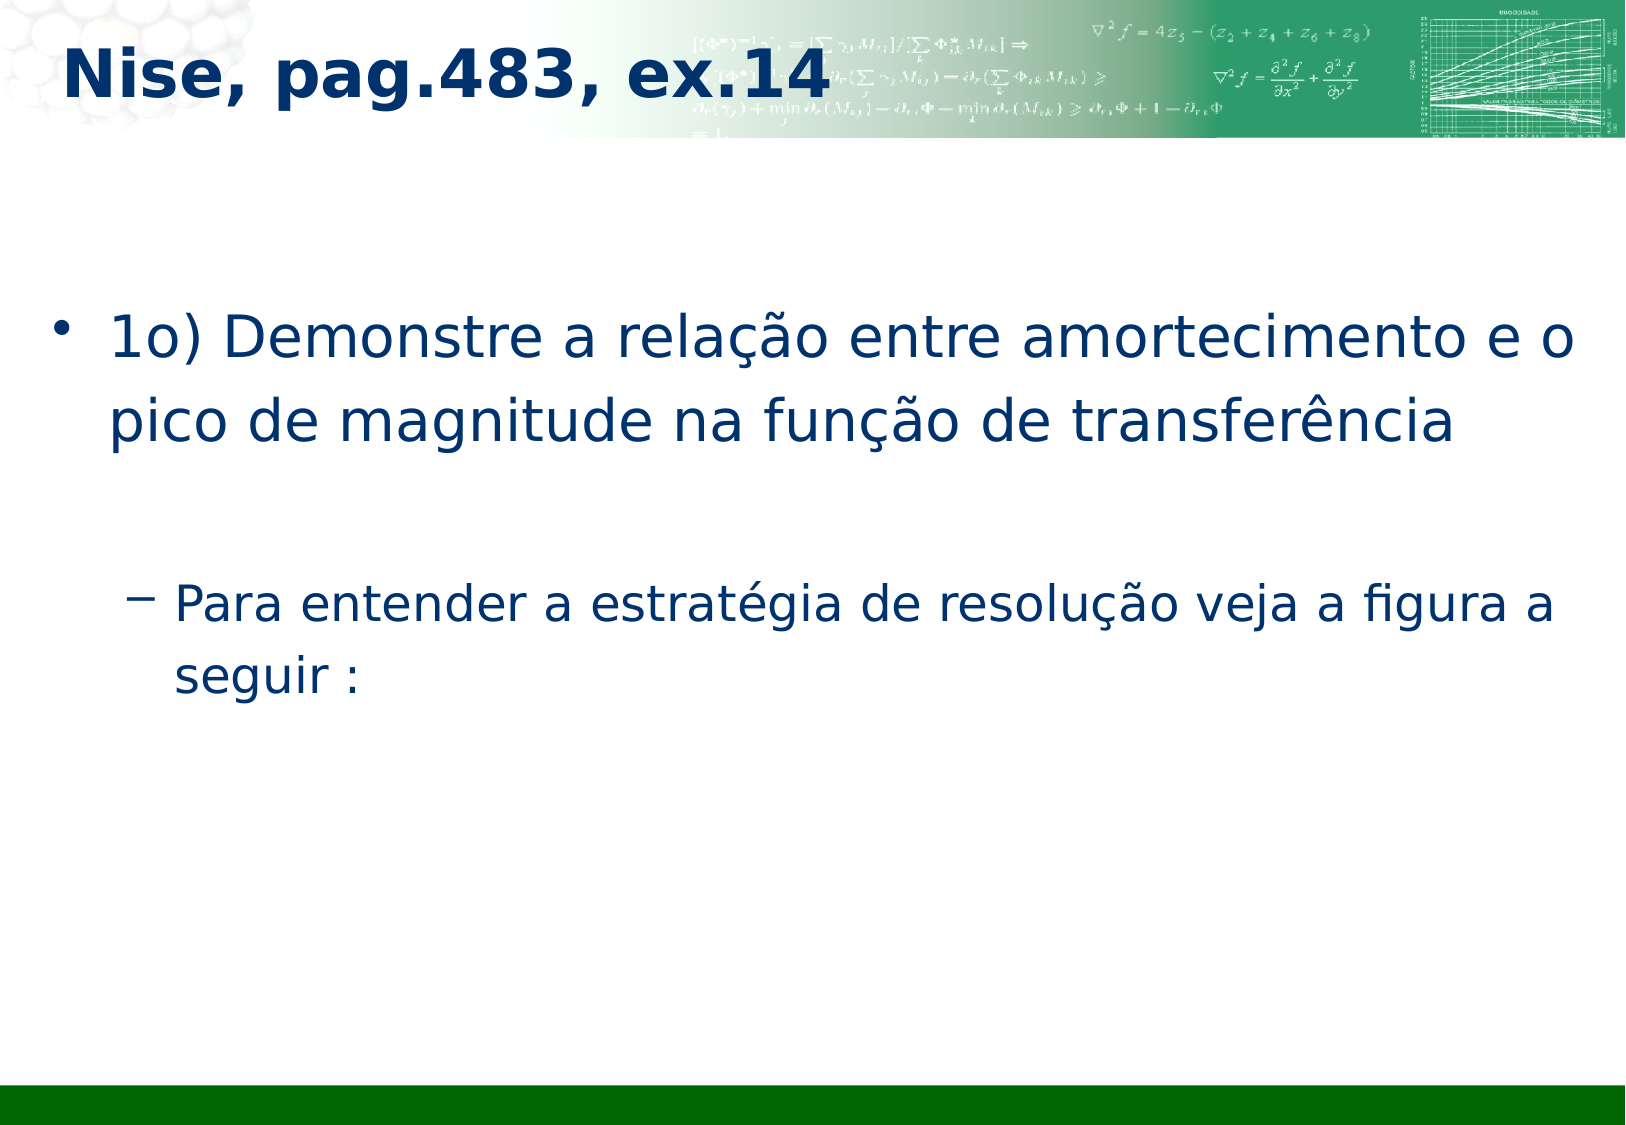

# Nise, pag.483, ex.14

1o) Demonstre a relação entre amortecimento e o pico de magnitude na função de transferência

Para entender a estratégia de resolução veja a figura a seguir :